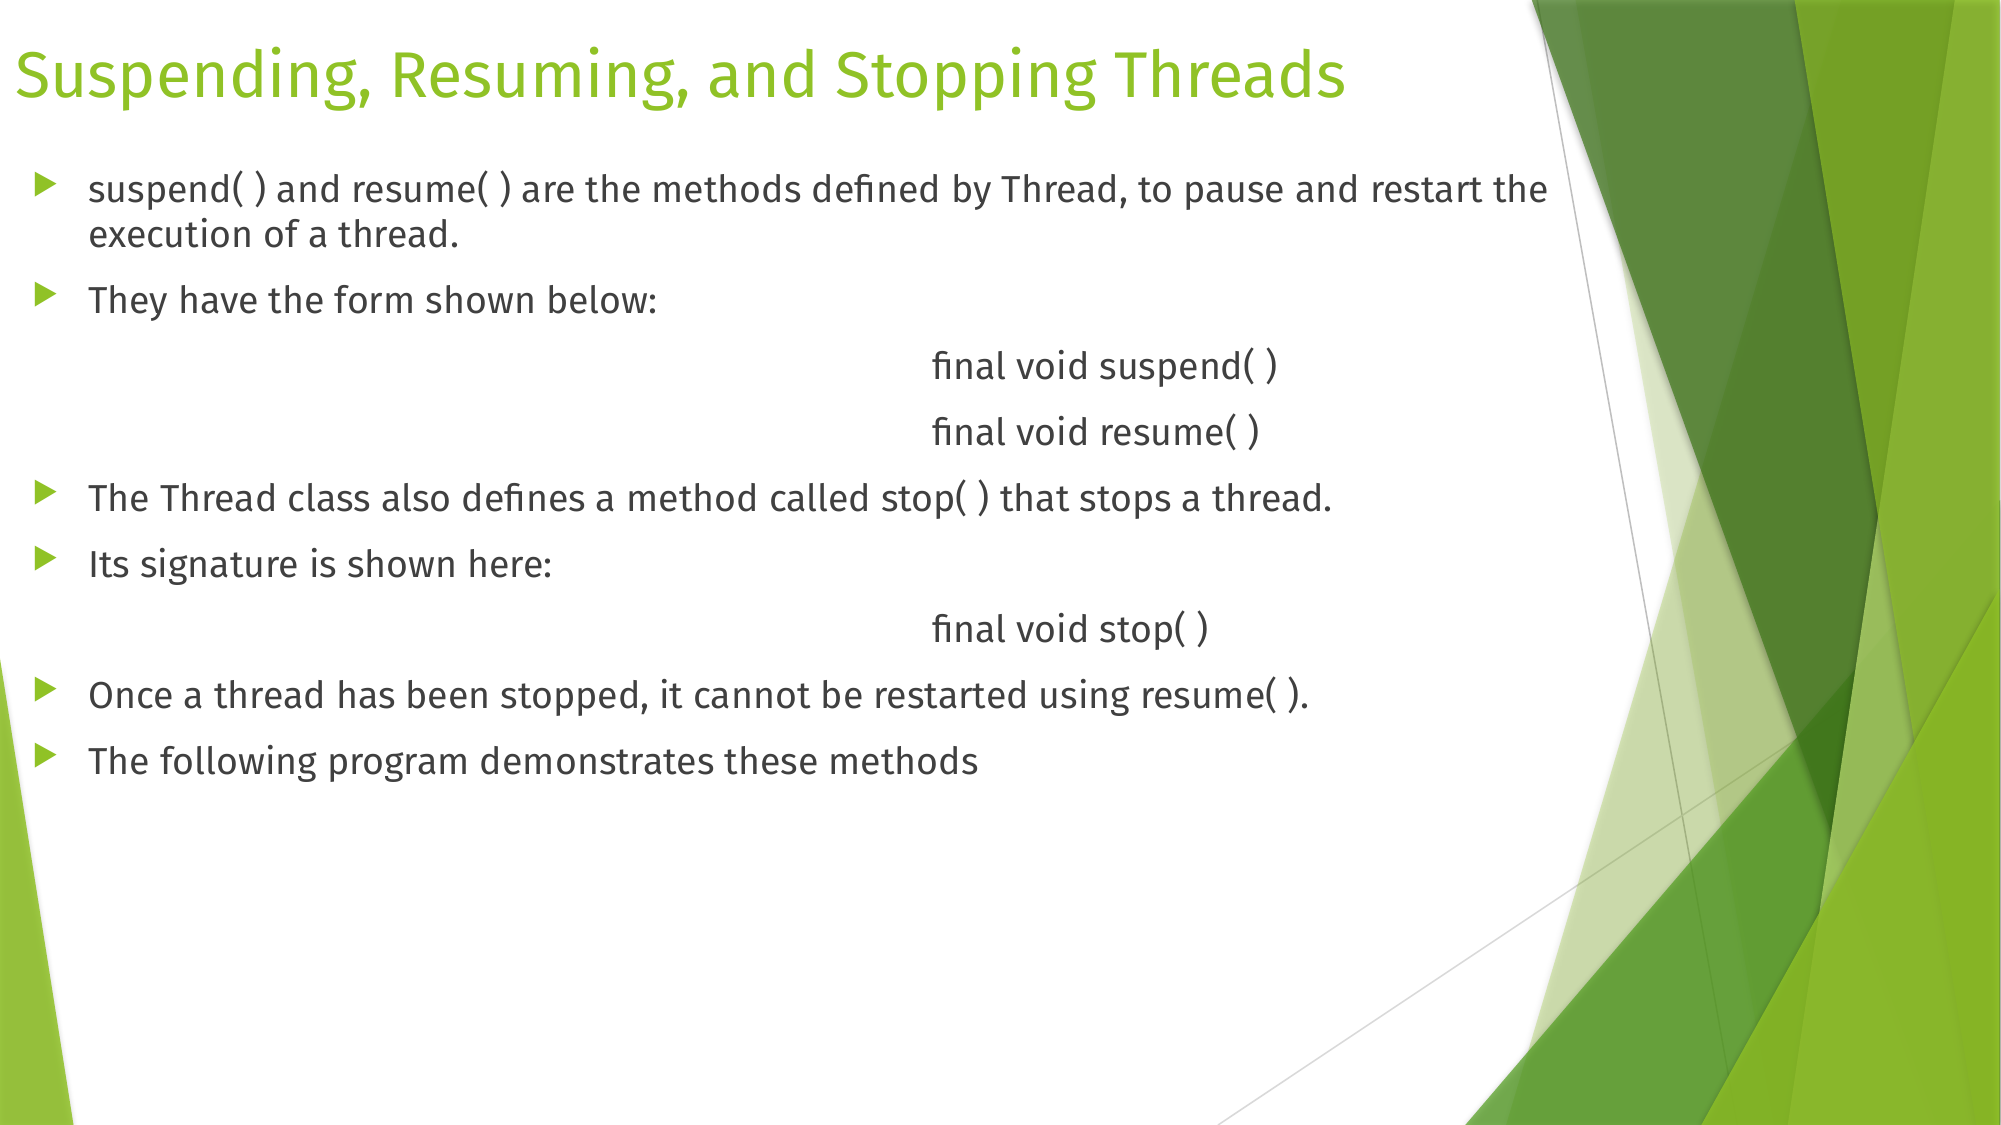

# Suspending, Resuming, and Stopping Threads
suspend( ) and resume( ) are the methods defined by Thread, to pause and restart the execution of a thread.
They have the form shown below:
						final void suspend( )
						final void resume( )
The Thread class also defines a method called stop( ) that stops a thread.
Its signature is shown here:
						final void stop( )
Once a thread has been stopped, it cannot be restarted using resume( ).
The following program demonstrates these methods